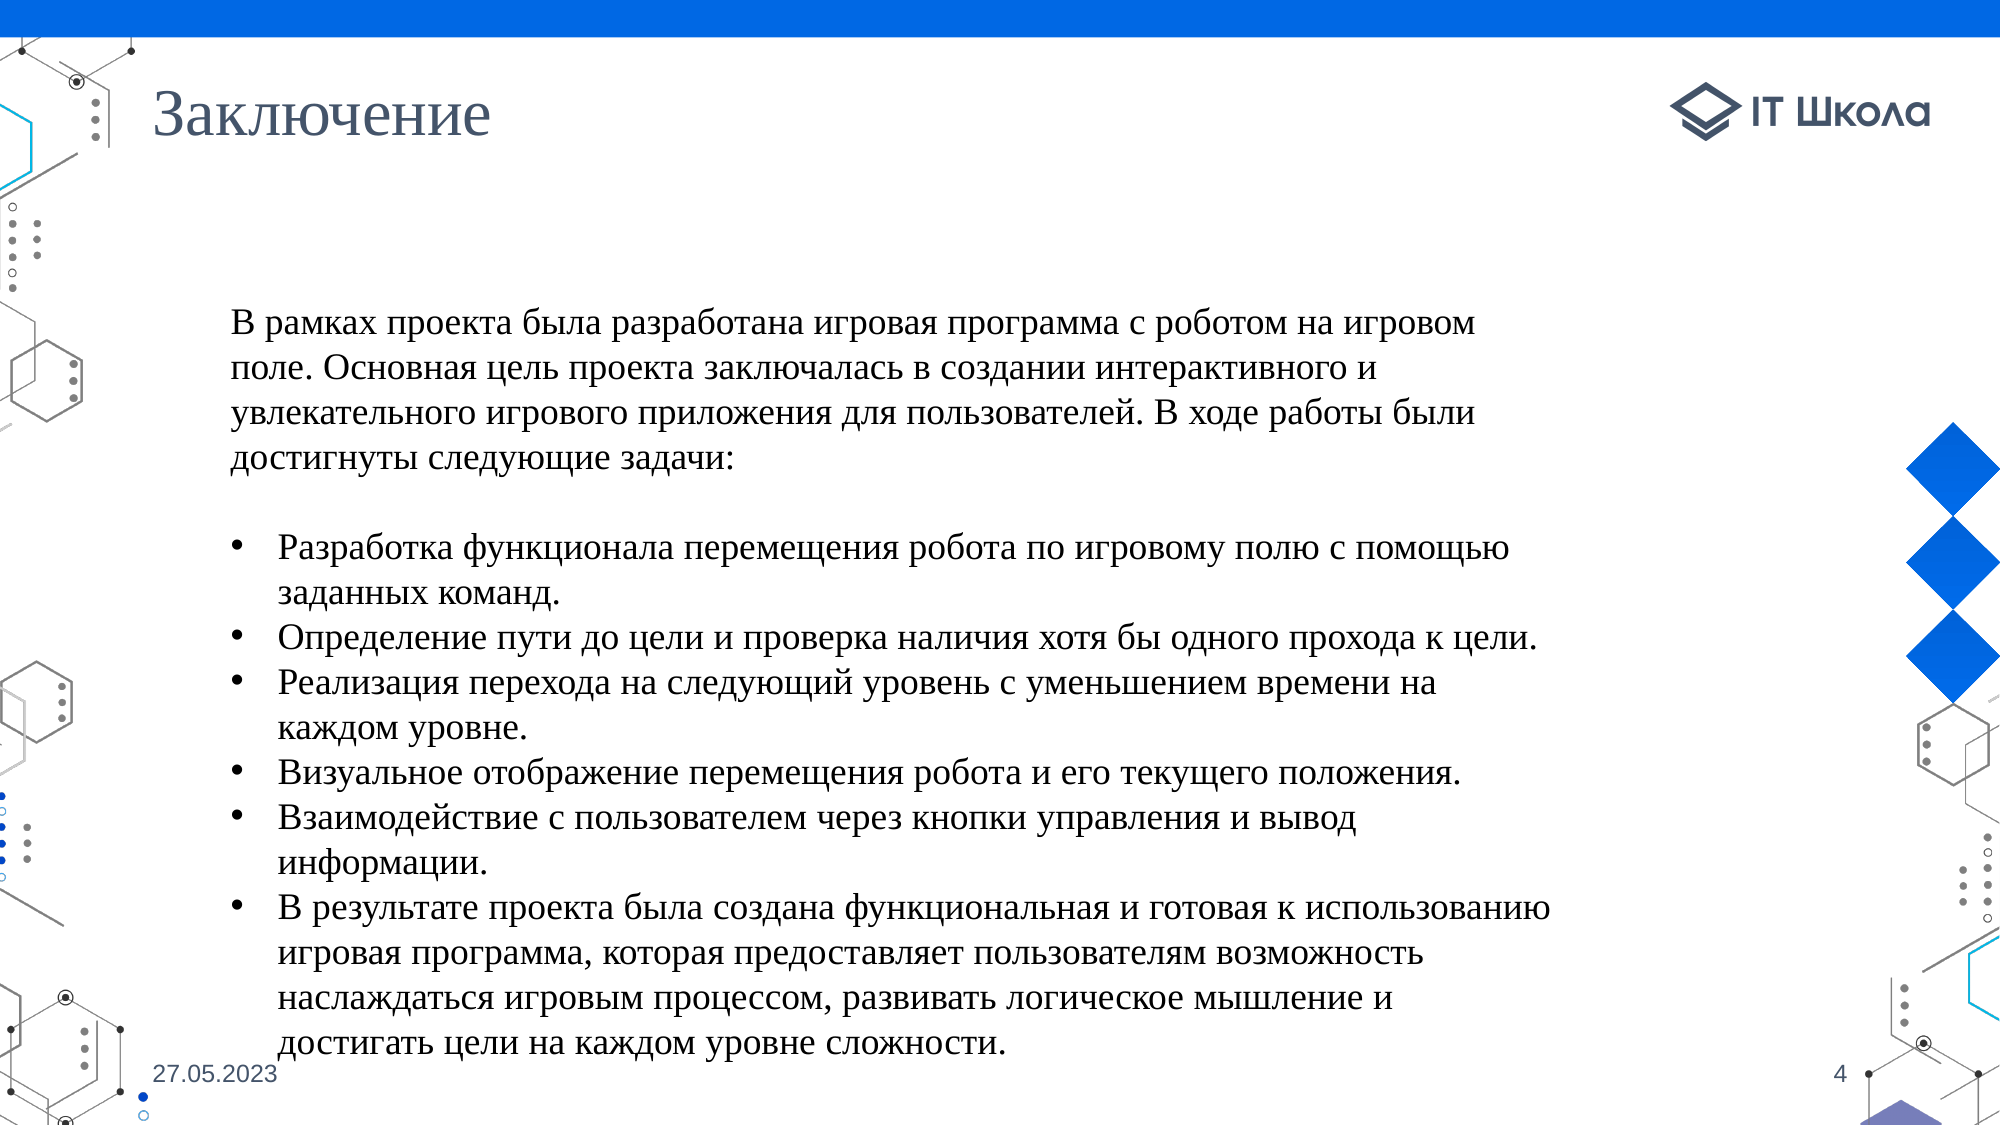

# Заключение
В рамках проекта была разработана игровая программа с роботом на игровом поле. Основная цель проекта заключалась в создании интерактивного и увлекательного игрового приложения для пользователей. В ходе работы были достигнуты следующие задачи:

Разработка функционала перемещения робота по игровому полю с помощью заданных команд.
Определение пути до цели и проверка наличия хотя бы одного прохода к цели.
Реализация перехода на следующий уровень с уменьшением времени на каждом уровне.
Визуальное отображение перемещения робота и его текущего положения.
Взаимодействие с пользователем через кнопки управления и вывод информации.
В результате проекта была создана функциональная и готовая к использованию игровая программа, которая предоставляет пользователям возможность наслаждаться игровым процессом, развивать логическое мышление и достигать цели на каждом уровне сложности.

27.05.2023
4